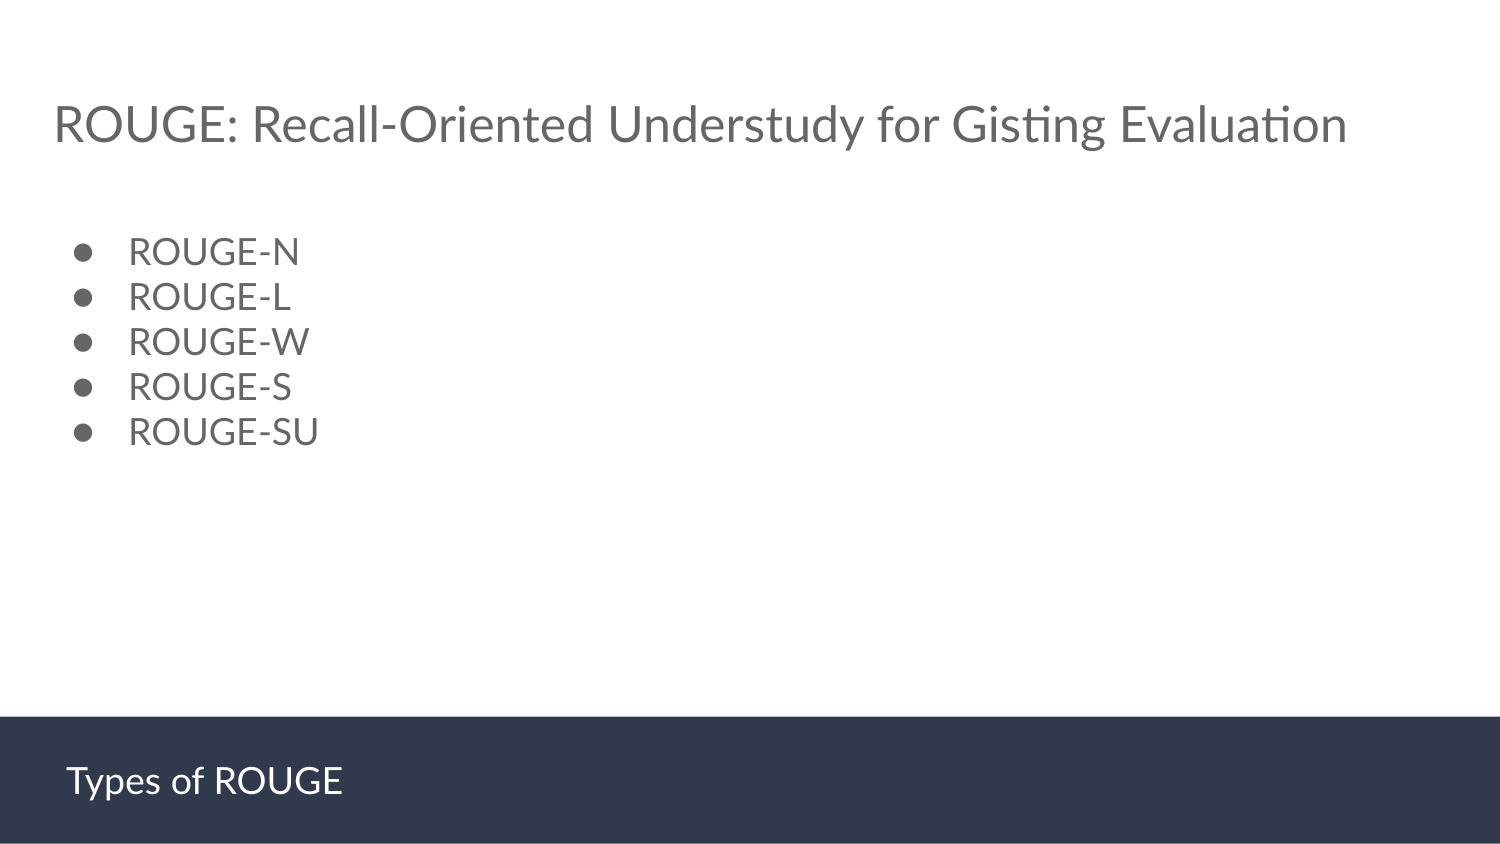

ROUGE: Recall-Oriented Understudy for Gisting Evaluation

ROUGE-N
ROUGE-L
ROUGE-W
ROUGE-S
ROUGE-SU

Types of ROUGE